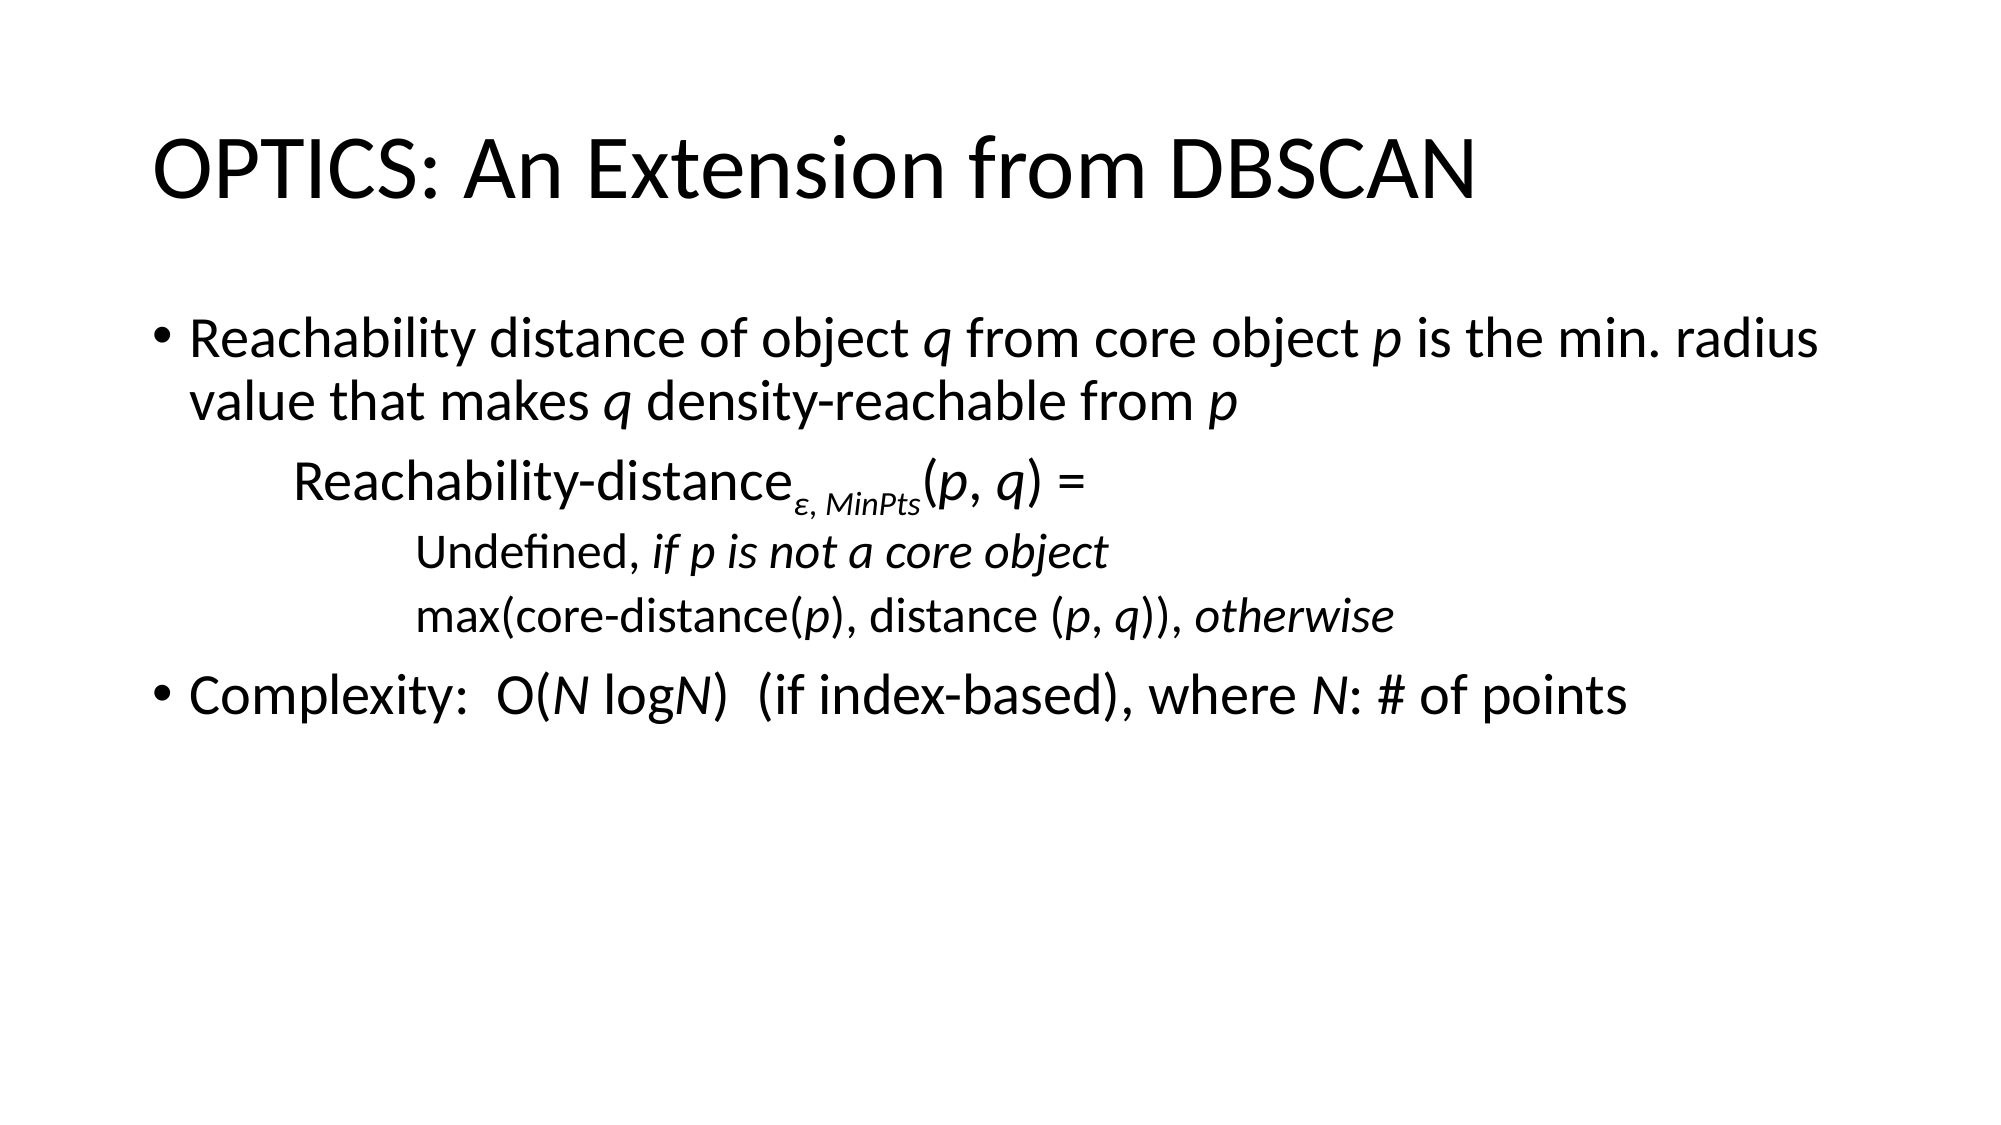

# OPTICS: An Extension from DBSCAN
Reachability distance of object q from core object p is the min. radius value that makes q density-reachable from p
Reachability-distanceε, MinPts(p, q) =
Undefined, if p is not a core object
max(core-distance(p), distance (p, q)), otherwise
Complexity:  O(N logN)  (if index-based), where N: # of points